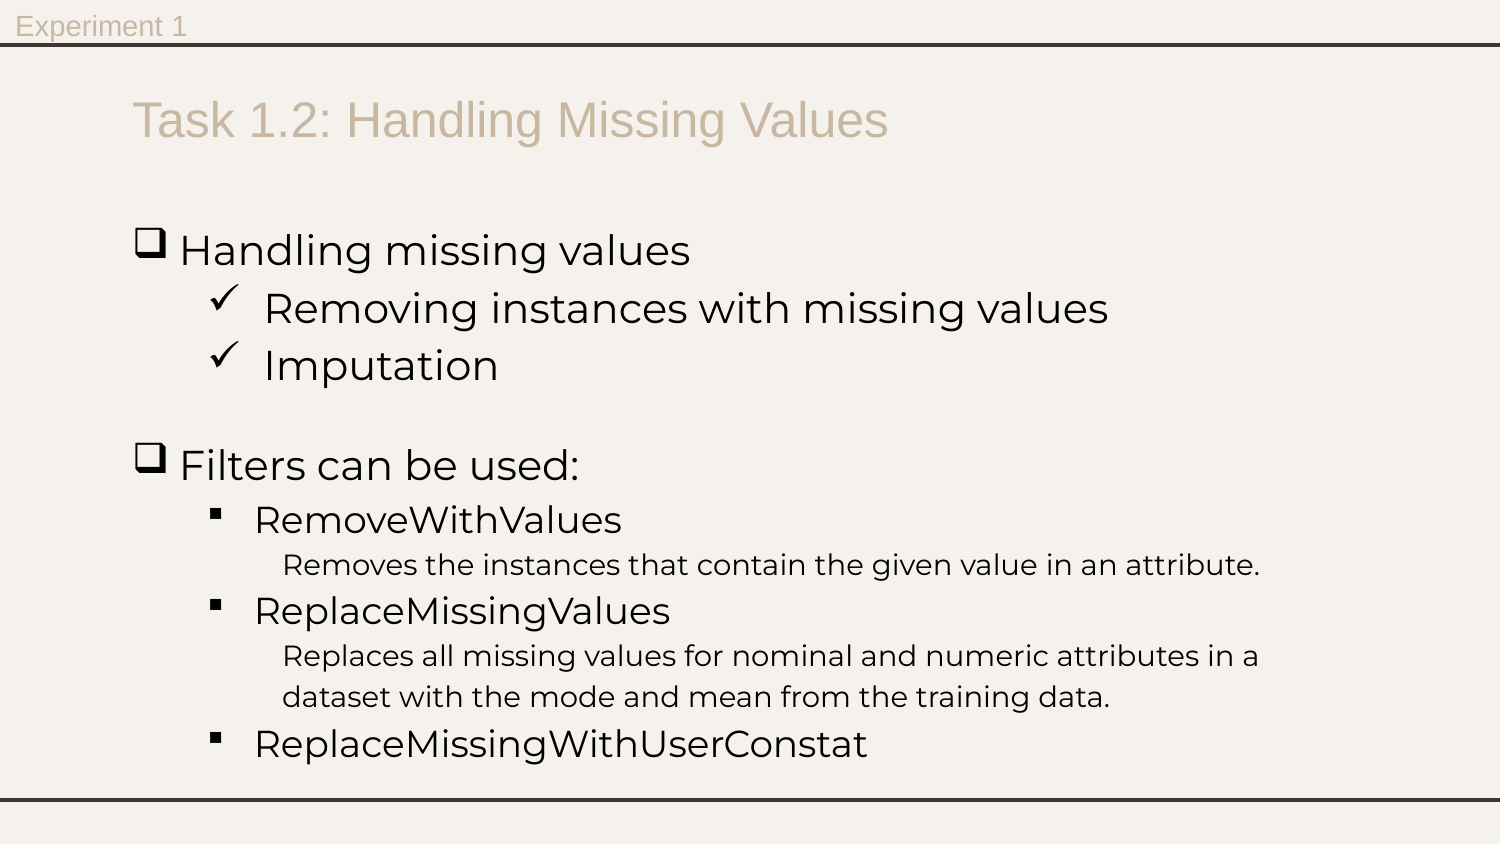

Experiment 1
# Task 1.2: Handling Missing Values
Handling missing values
Removing instances with missing values
Imputation

Filters can be used:
RemoveWithValues
Removes the instances that contain the given value in an attribute.
ReplaceMissingValues
Replaces all missing values for nominal and numeric attributes in a dataset with the mode and mean from the training data.
ReplaceMissingWithUserConstat